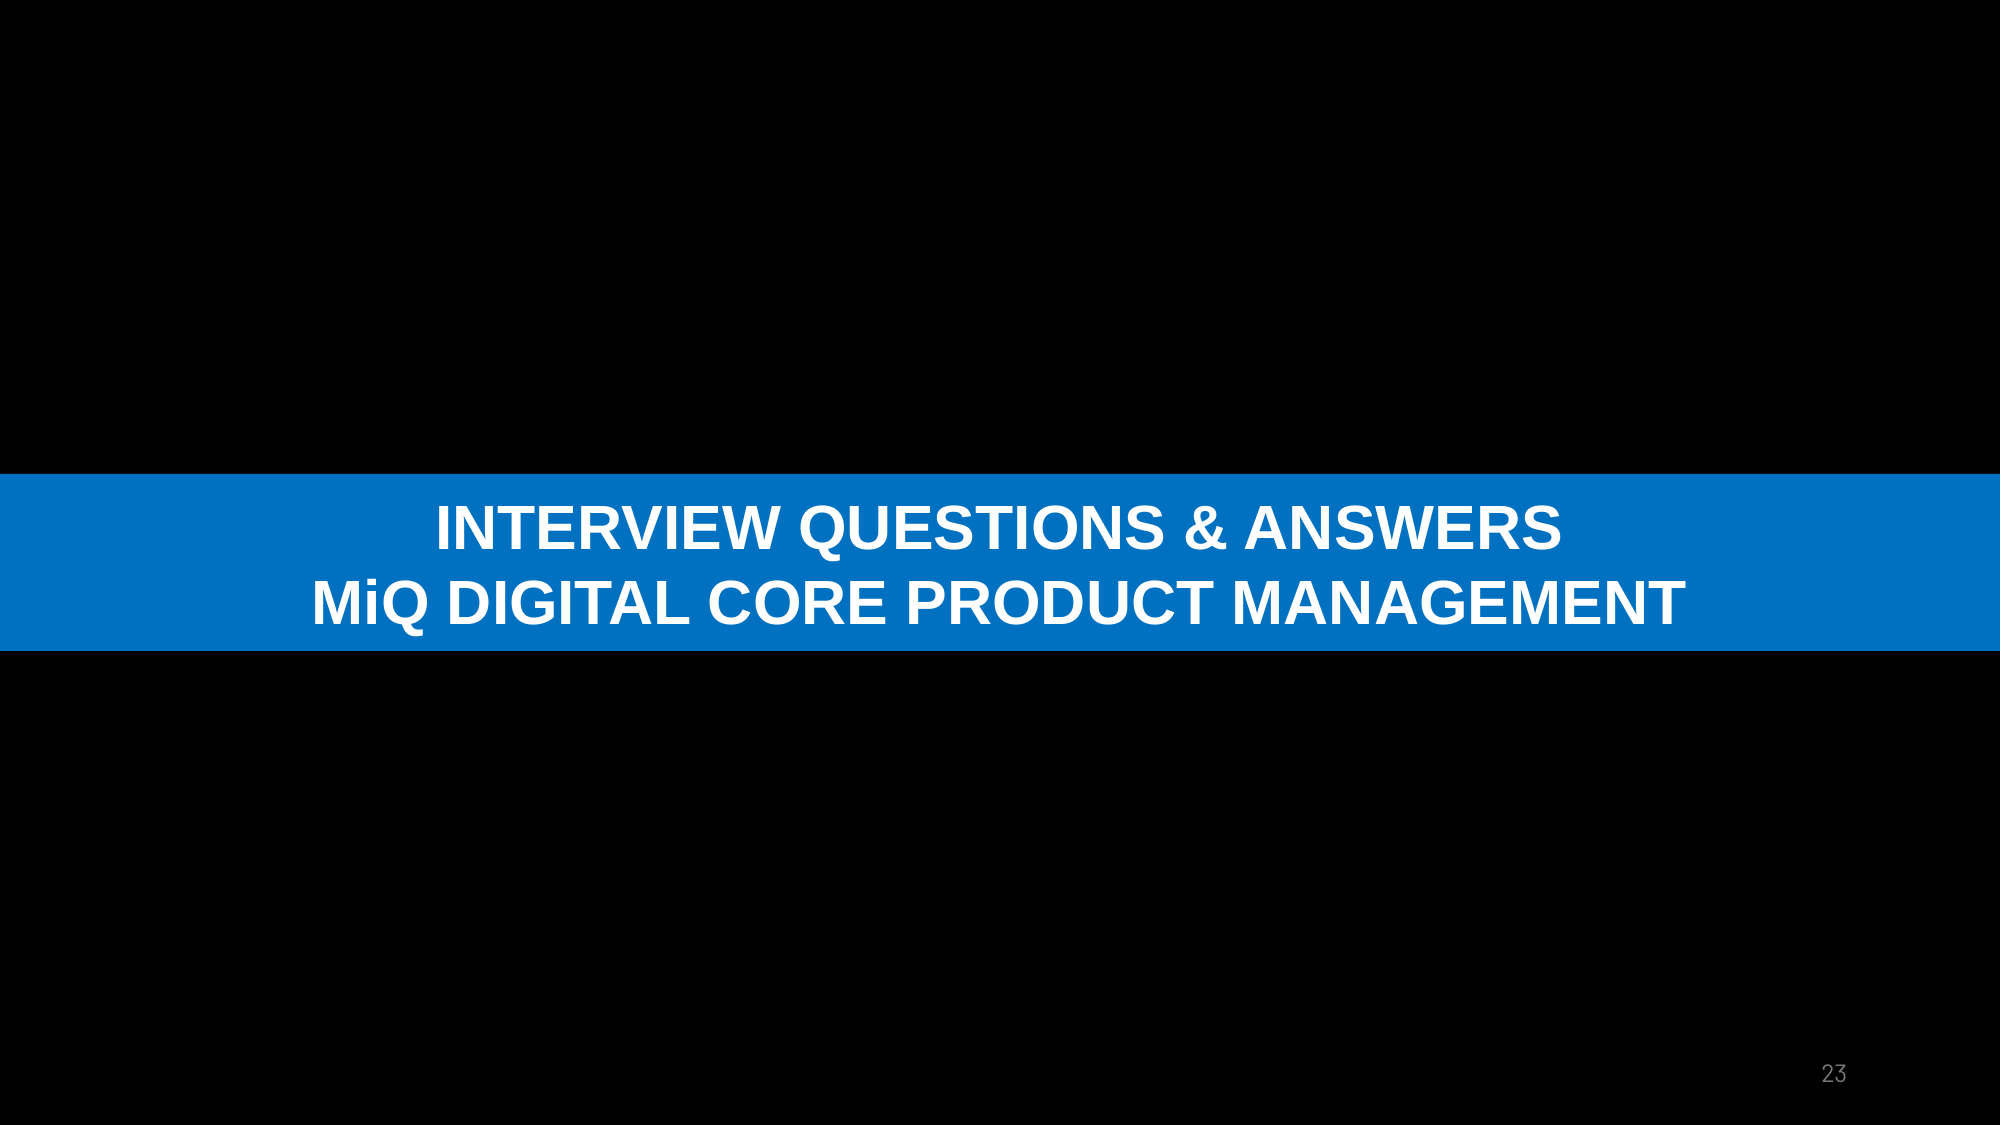

INTERVIEW QUESTIONS & ANSWERS
MiQ DIGITAL CORE PRODUCT MANAGEMENT
23